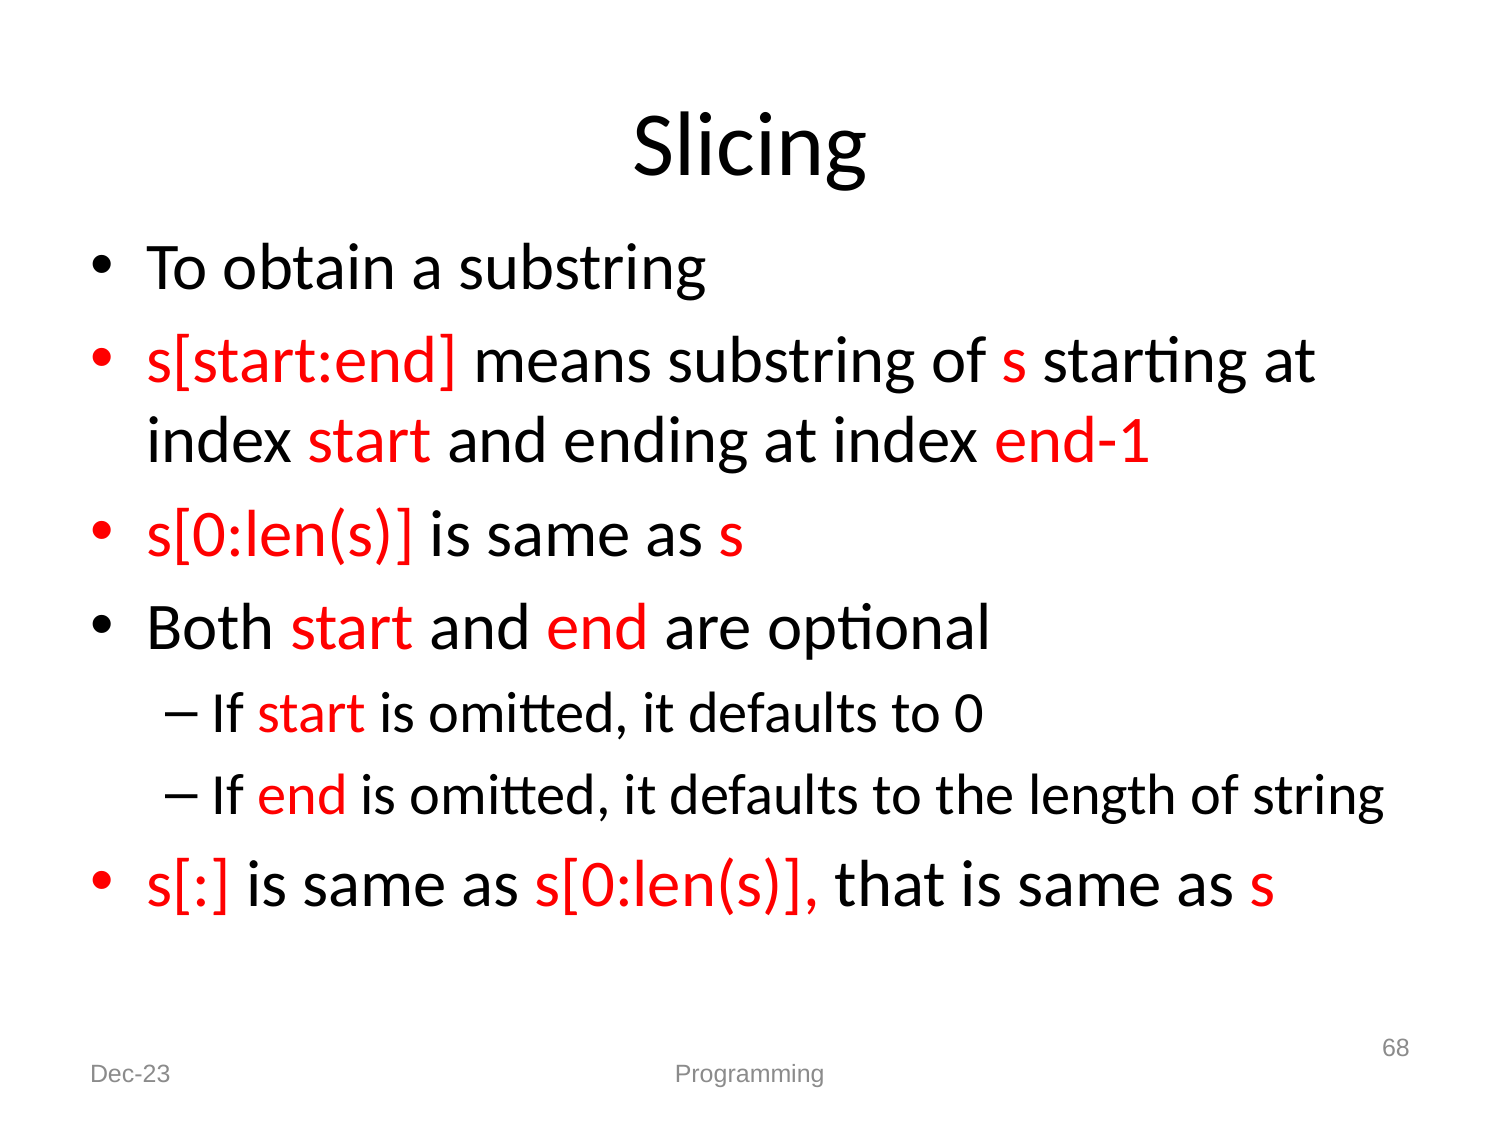

# Slicing
To obtain a substring
s[start:end] means substring of s starting at index start and ending at index end-1
s[0:len(s)] is same as s
Both start and end are optional
If start is omitted, it defaults to 0
If end is omitted, it defaults to the length of string
s[:] is same as s[0:len(s)], that is same as s
68
Dec-23
Programming